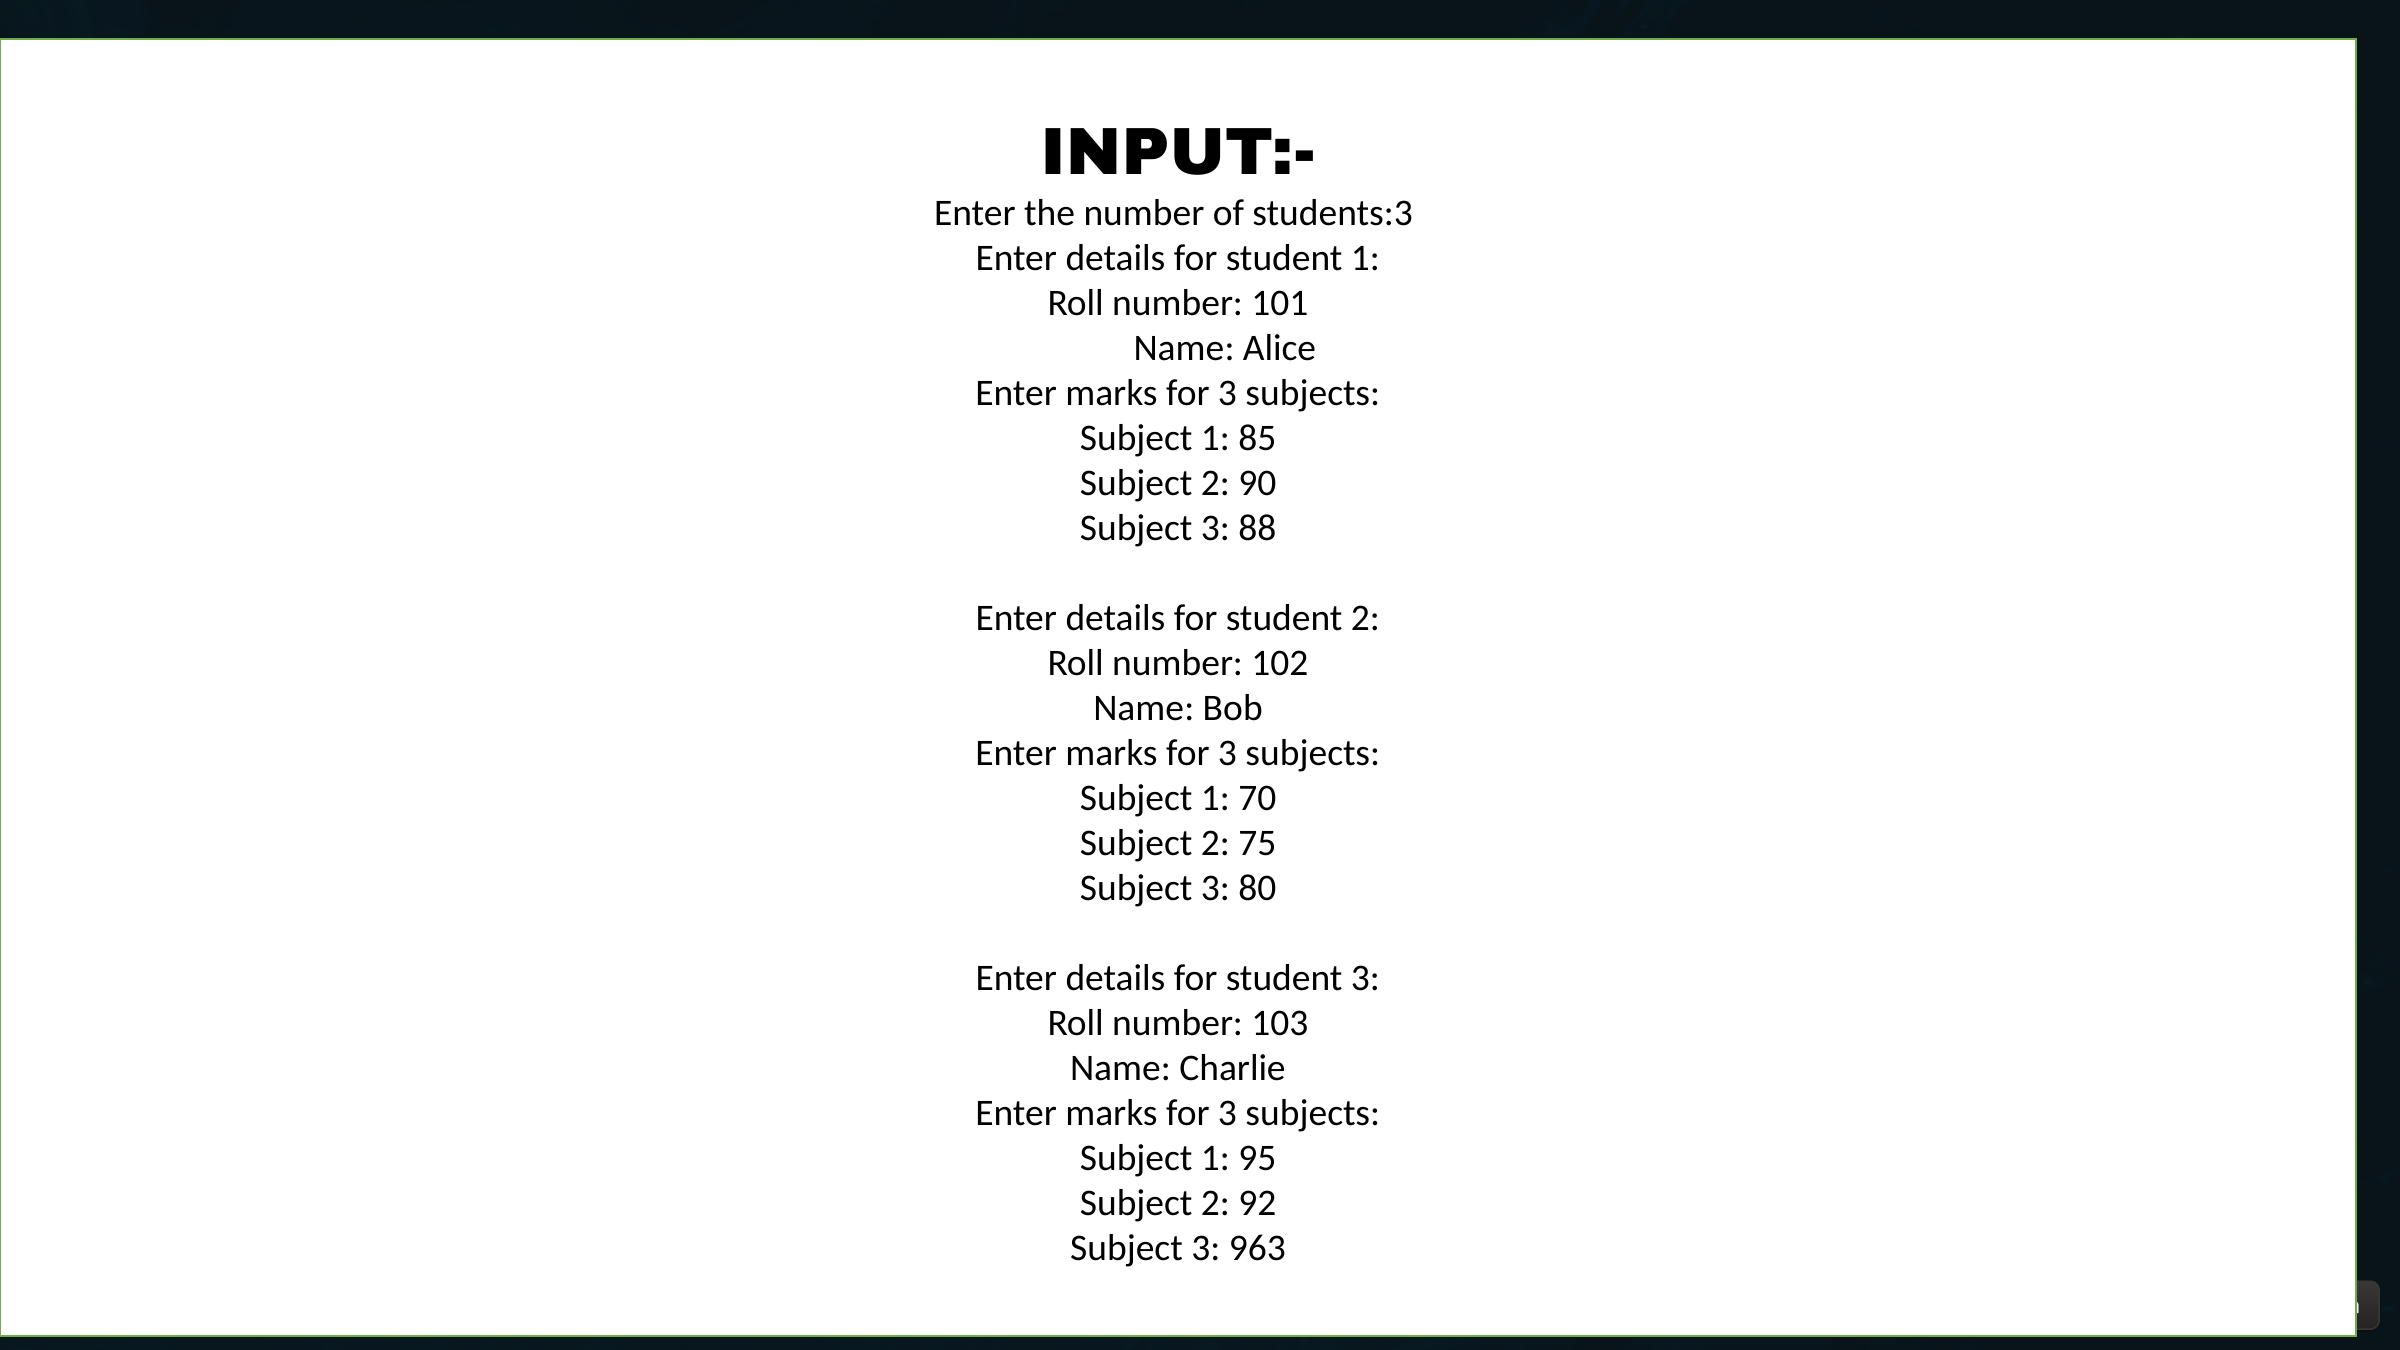

INPUT:-
Enter the number of students:3
Enter details for student 1:
Roll number: 101
           Name: Alice
Enter marks for 3 subjects:
Subject 1: 85
Subject 2: 90
Subject 3: 88

Enter details for student 2:
Roll number: 102
Name: Bob
Enter marks for 3 subjects:
Subject 1: 70
Subject 2: 75
Subject 3: 80

Enter details for student 3:
Roll number: 103
Name: Charlie
Enter marks for 3 subjects:
Subject 1: 95
Subject 2: 92
Subject 3: 963